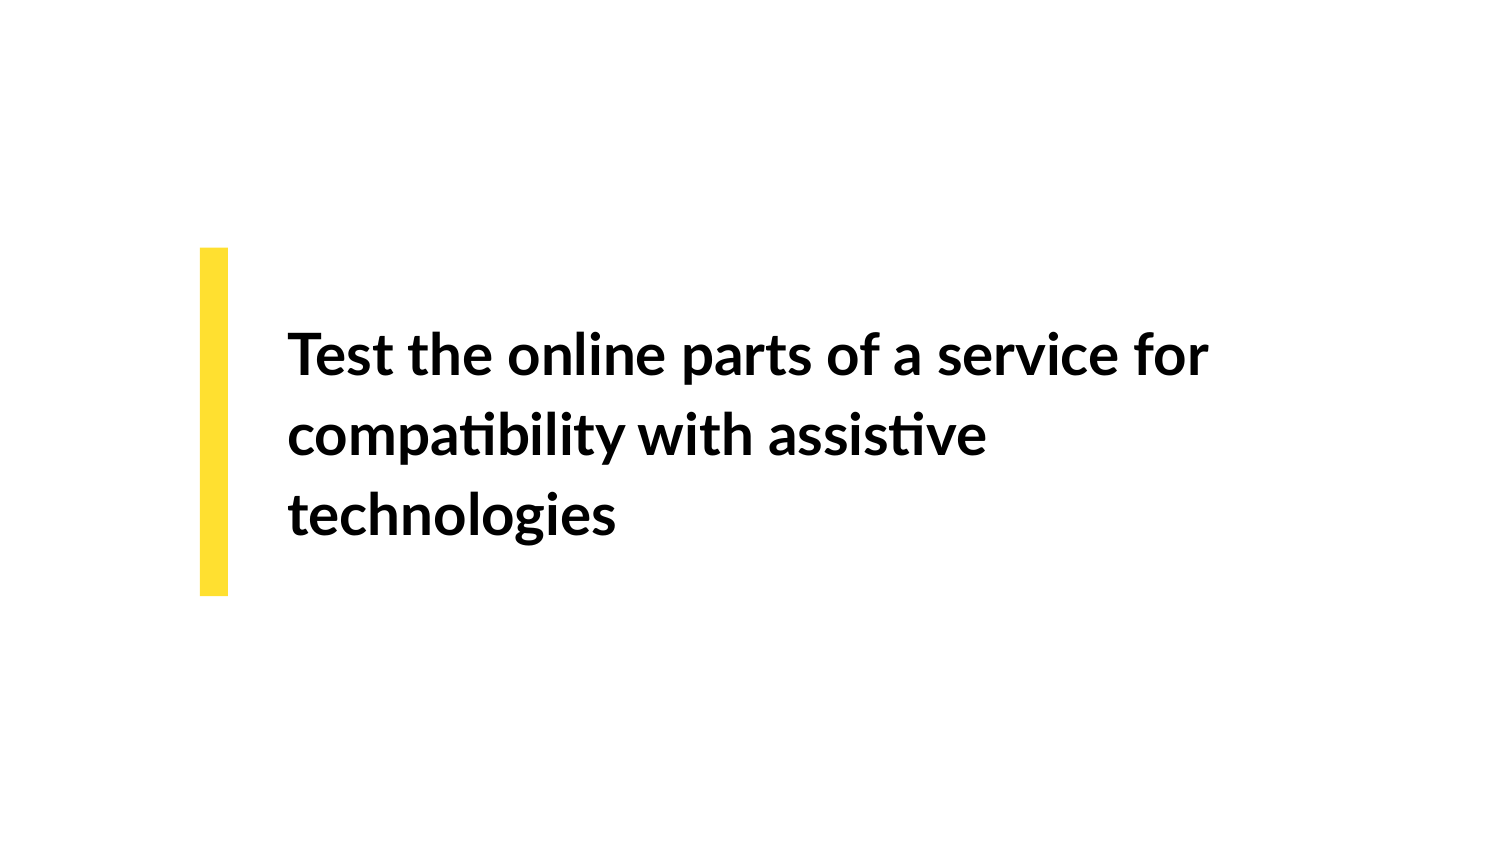

# Test the online parts of a service for compatibility with assistive technologies